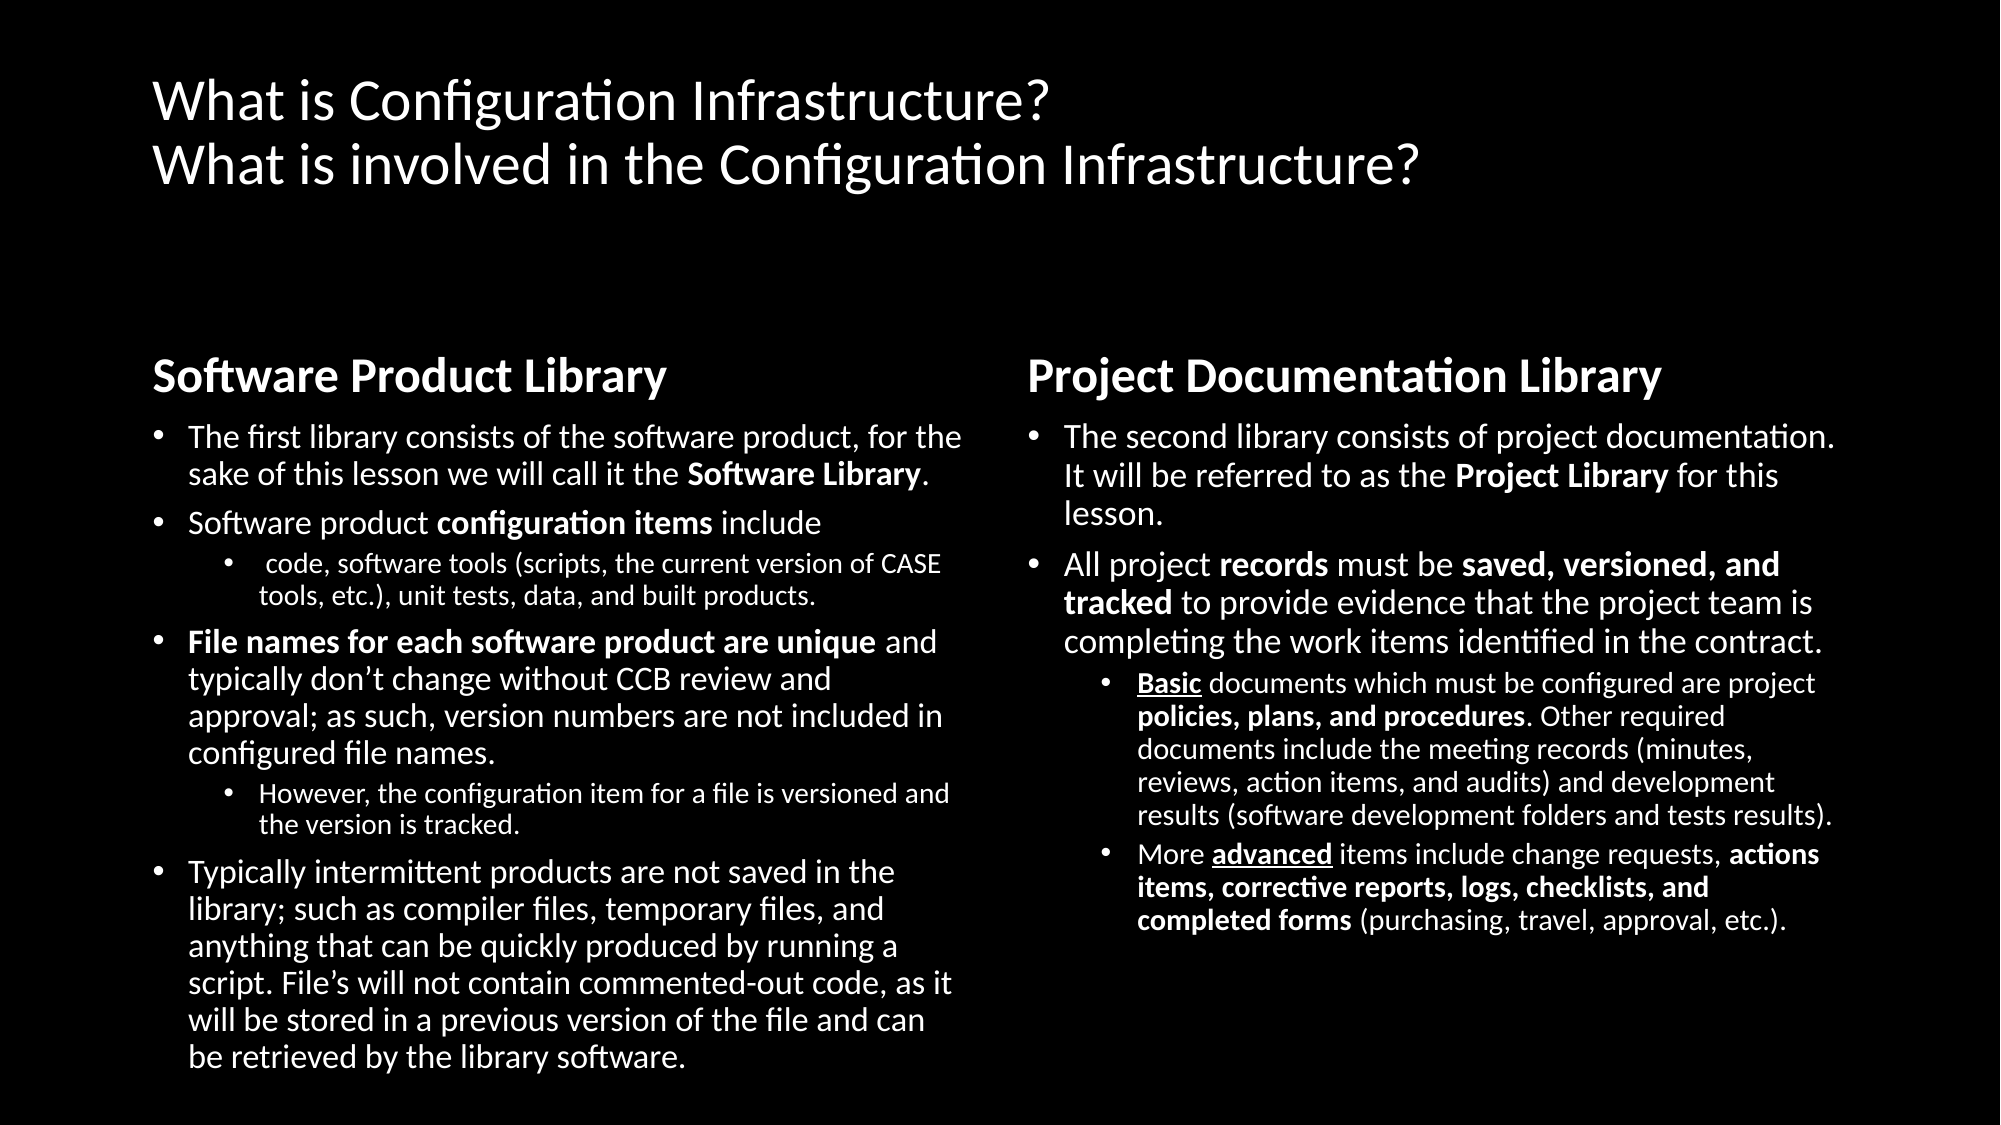

# What is Configuration Infrastructure? What is involved in the Configuration Infrastructure?
Software Product Library
Project Documentation Library
The first library consists of the software product, for the sake of this lesson we will call it the Software Library.
Software product configuration items include
 code, software tools (scripts, the current version of CASE tools, etc.), unit tests, data, and built products.
File names for each software product are unique and typically don’t change without CCB review and approval; as such, version numbers are not included in configured file names.
However, the configuration item for a file is versioned and the version is tracked.
Typically intermittent products are not saved in the library; such as compiler files, temporary files, and anything that can be quickly produced by running a script. File’s will not contain commented-out code, as it will be stored in a previous version of the file and can be retrieved by the library software.

The second library consists of project documentation. It will be referred to as the Project Library for this lesson.
All project records must be saved, versioned, and tracked to provide evidence that the project team is completing the work items identified in the contract.
Basic documents which must be configured are project policies, plans, and procedures. Other required documents include the meeting records (minutes, reviews, action items, and audits) and development results (software development folders and tests results).
More advanced items include change requests, actions items, corrective reports, logs, checklists, and completed forms (purchasing, travel, approval, etc.).